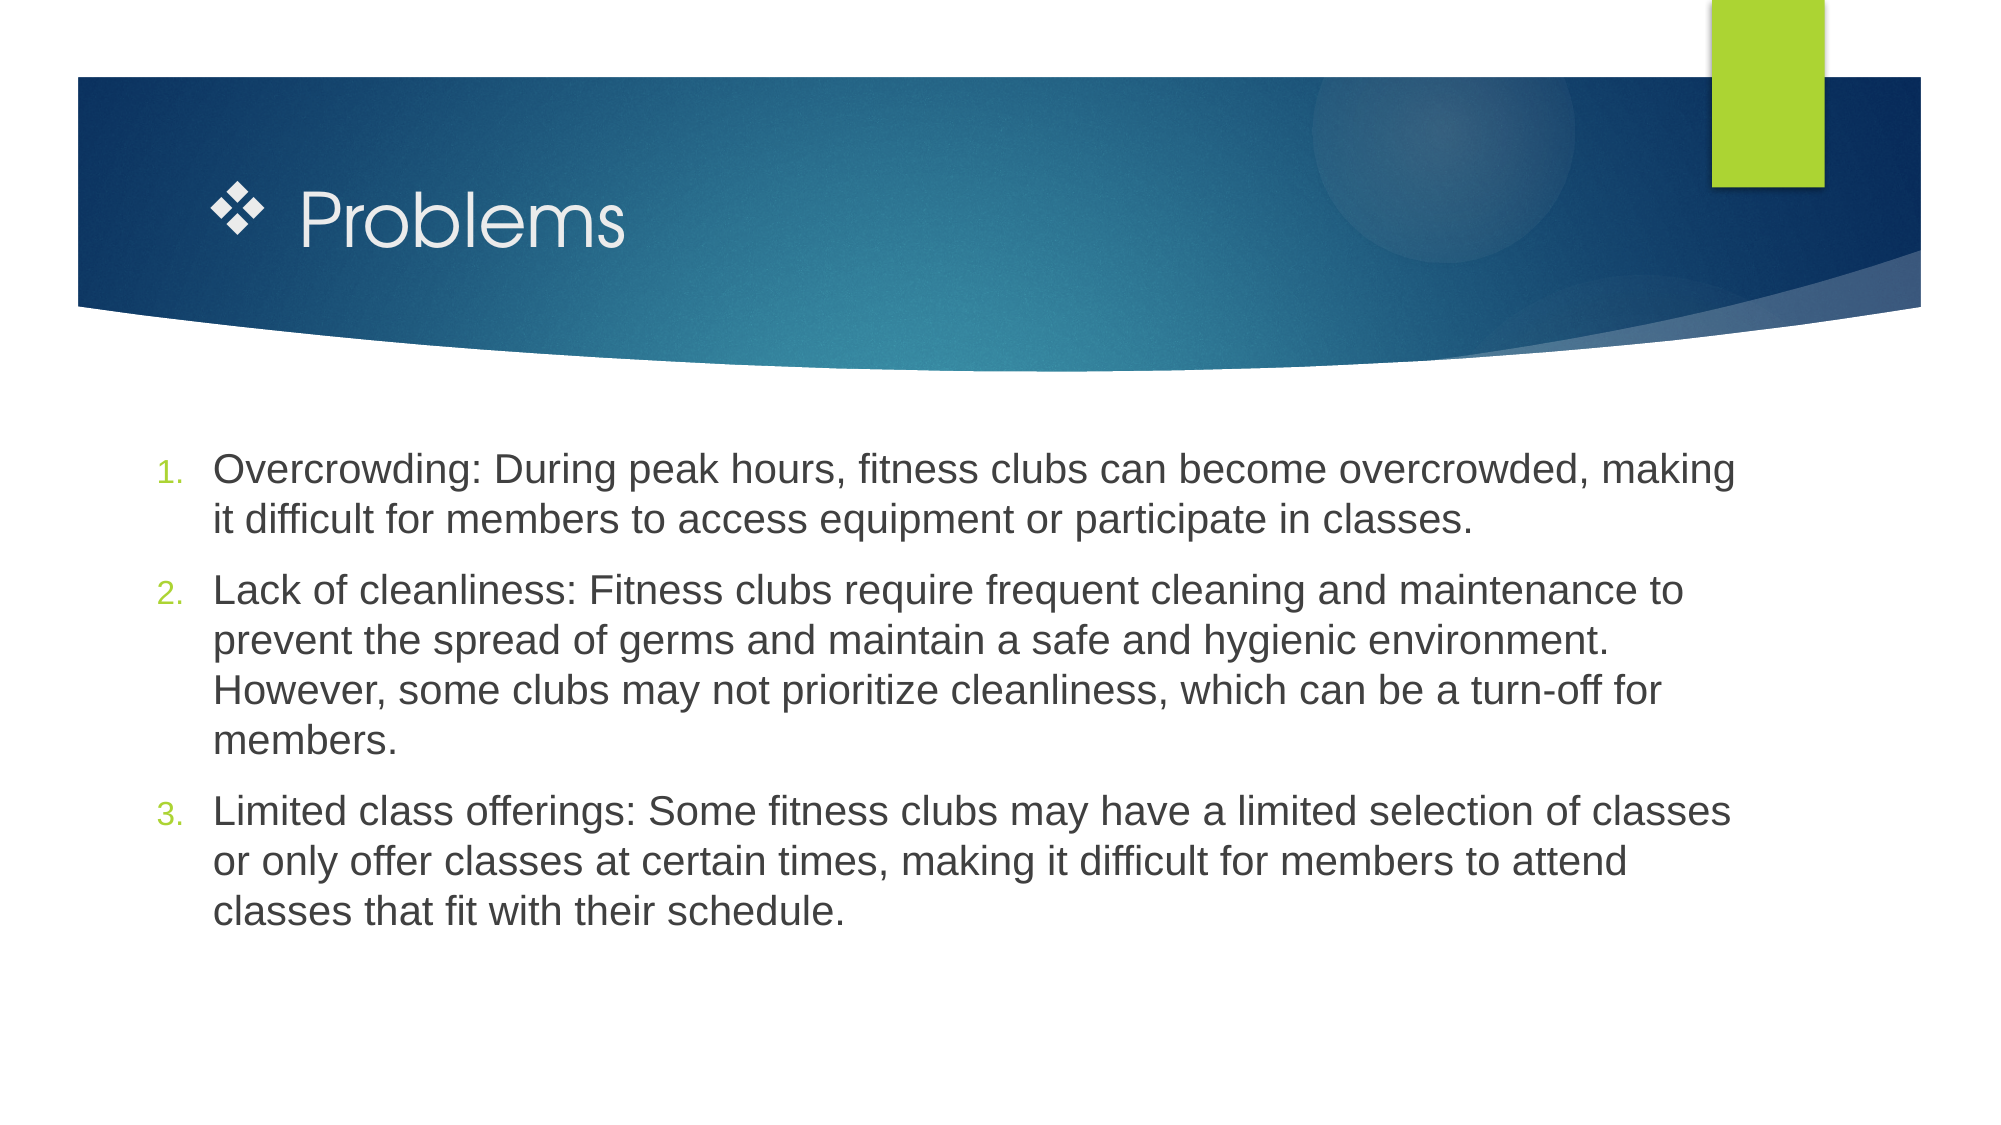

# Problems
Overcrowding: During peak hours, fitness clubs can become overcrowded, making it difficult for members to access equipment or participate in classes.
Lack of cleanliness: Fitness clubs require frequent cleaning and maintenance to prevent the spread of germs and maintain a safe and hygienic environment. However, some clubs may not prioritize cleanliness, which can be a turn-off for members.
Limited class offerings: Some fitness clubs may have a limited selection of classes or only offer classes at certain times, making it difficult for members to attend classes that fit with their schedule.